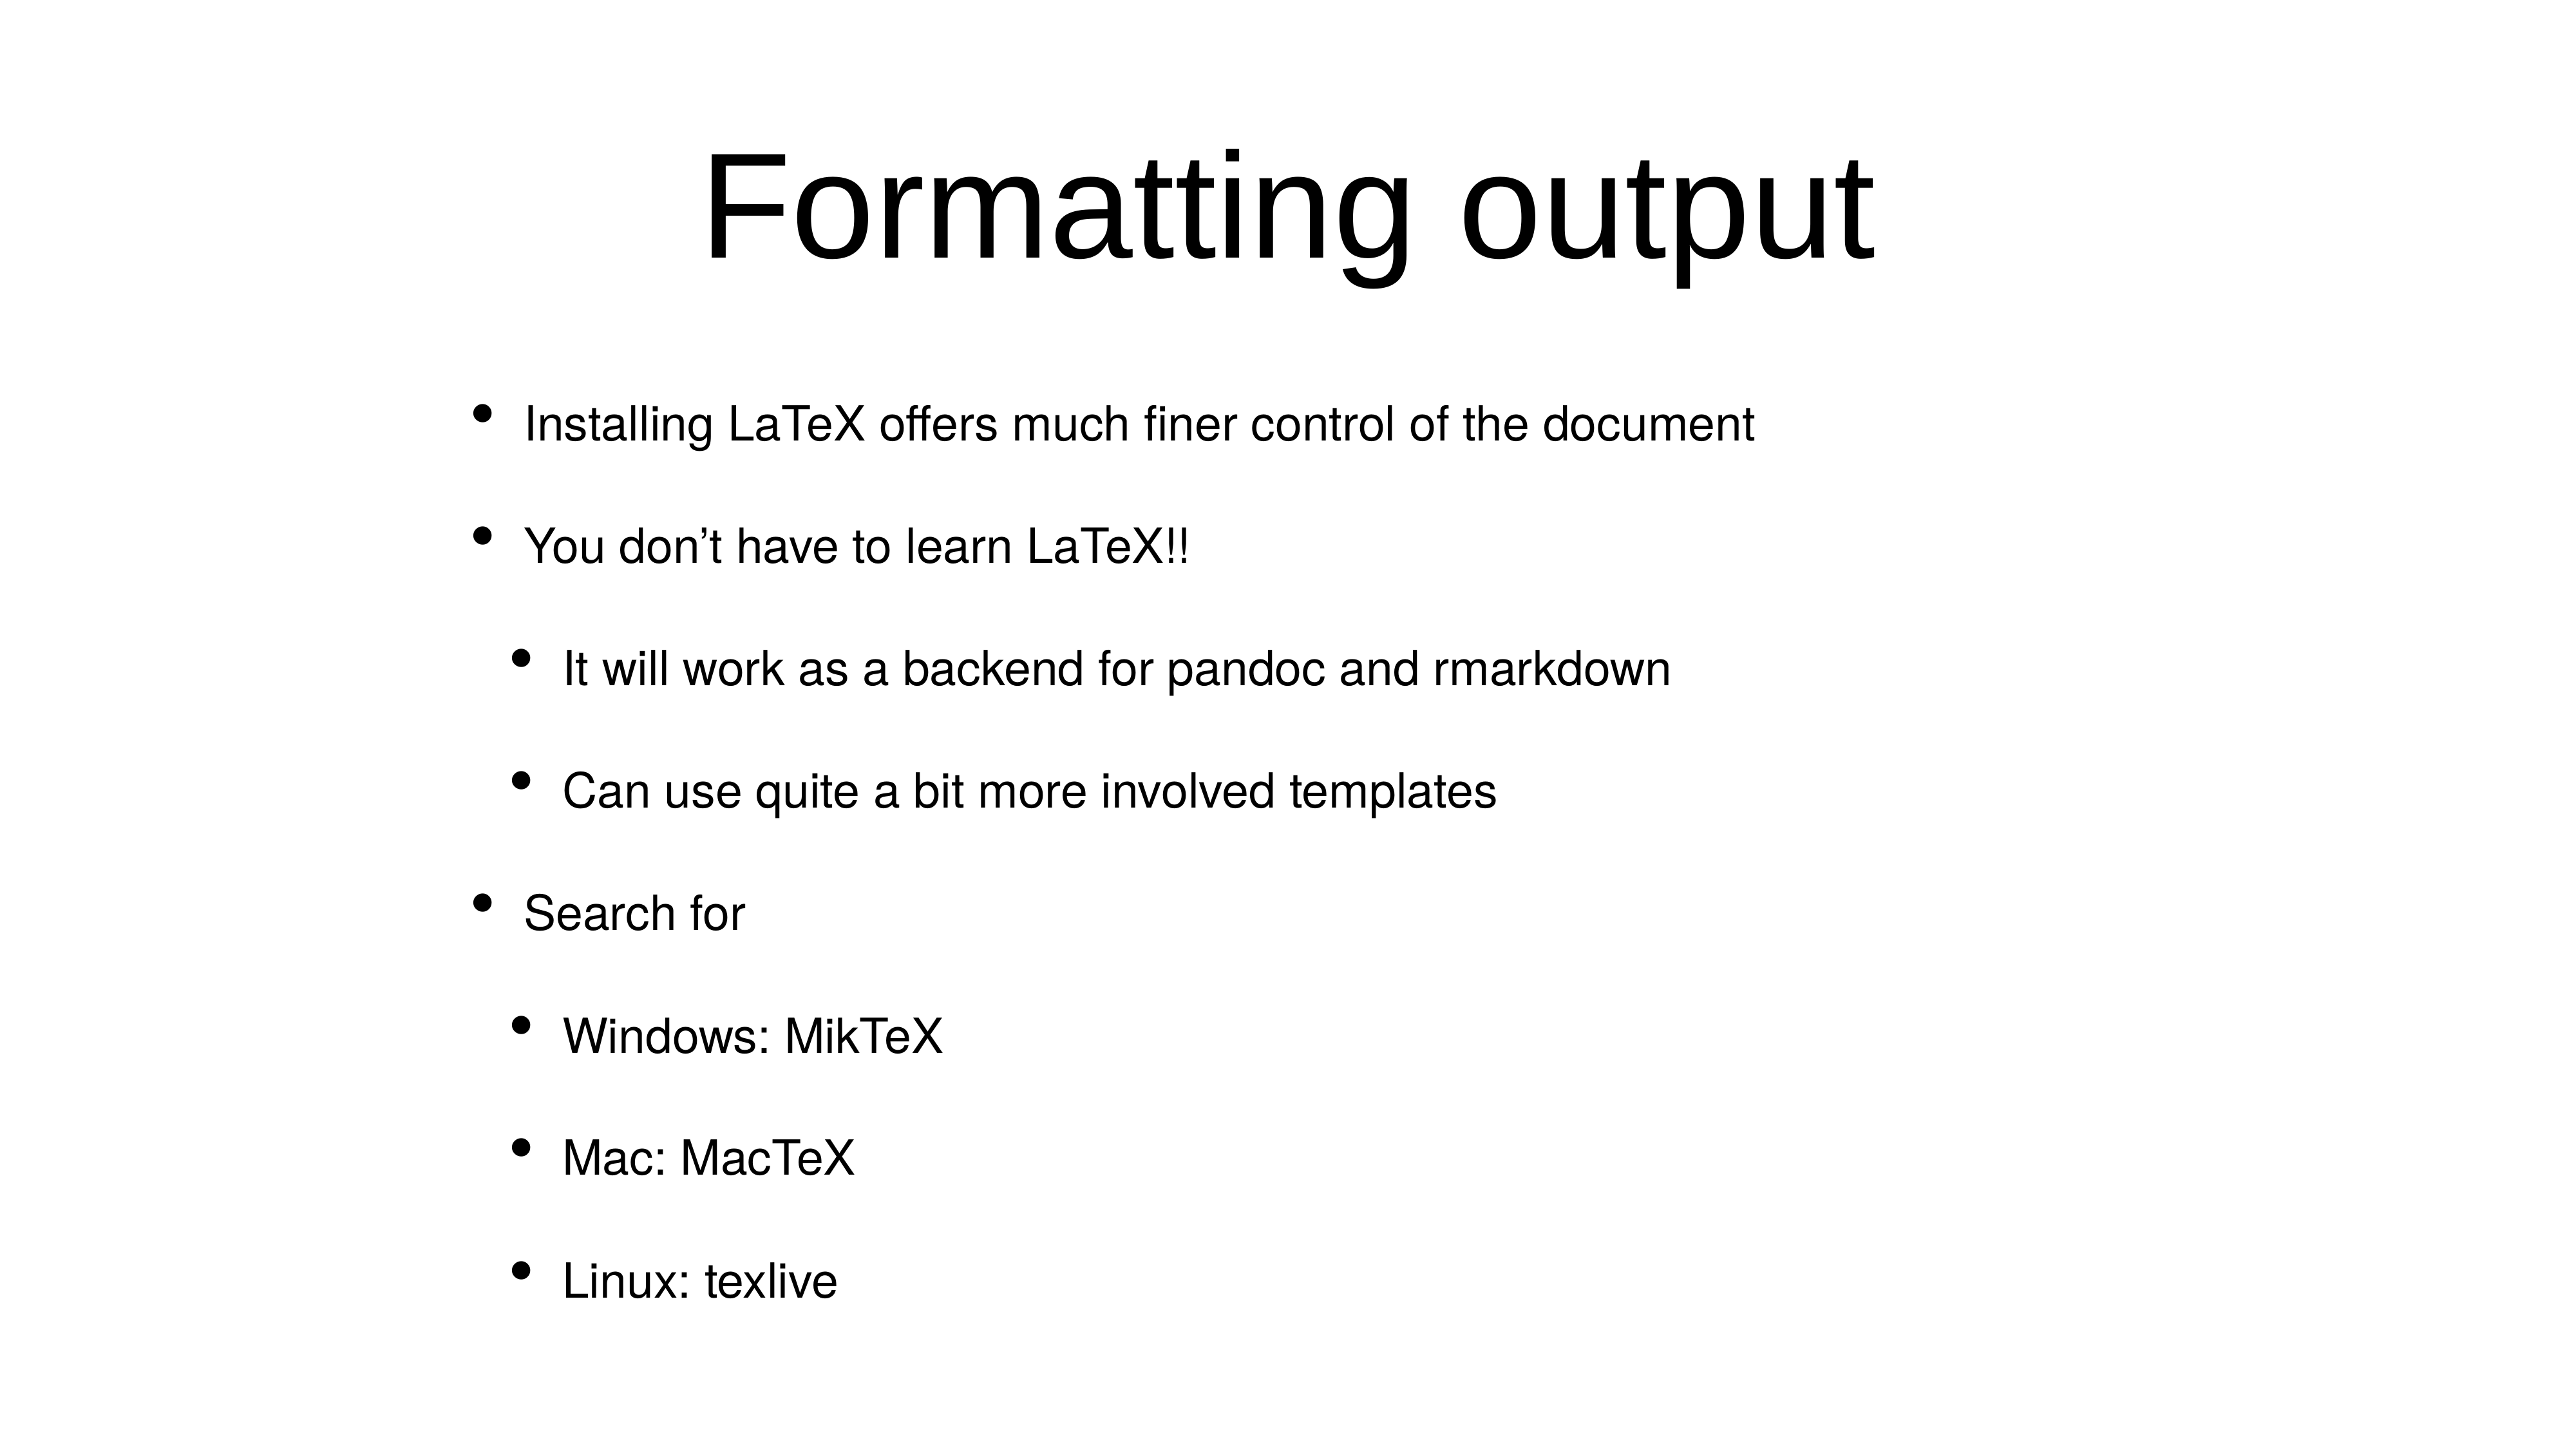

# Formatting output
Installing LaTeX offers much finer control of the document
You don’t have to learn LaTeX!!
It will work as a backend for pandoc and rmarkdown
Can use quite a bit more involved templates
Search for
Windows: MikTeX
Mac: MacTeX
Linux: texlive